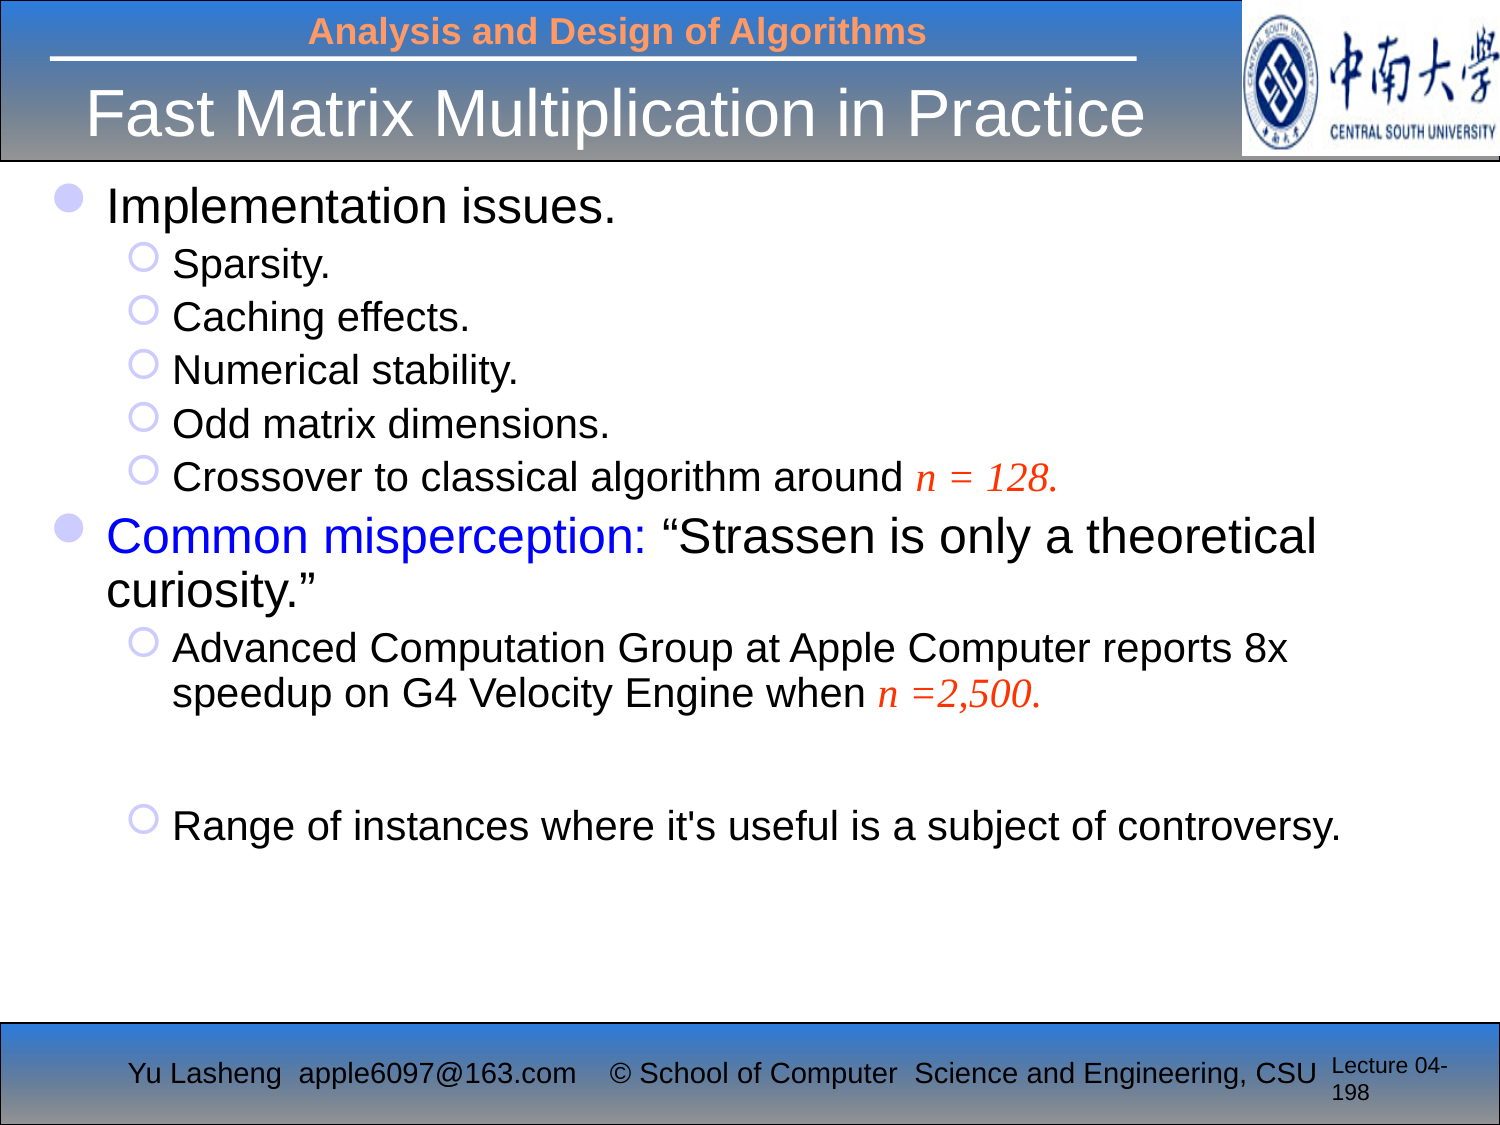

# Fast Matrix Multiplication in Practice
Implementation issues.
Sparsity.
Caching effects.
Numerical stability.
Odd matrix dimensions.
Crossover to classical algorithm around n = 128.
Common misperception: “Strassen is only a theoretical curiosity.”
Advanced Computation Group at Apple Computer reports 8x speedup on G4 Velocity Engine when n =2,500.

Range of instances where it's useful is a subject of controversy.

Lecture 04-198